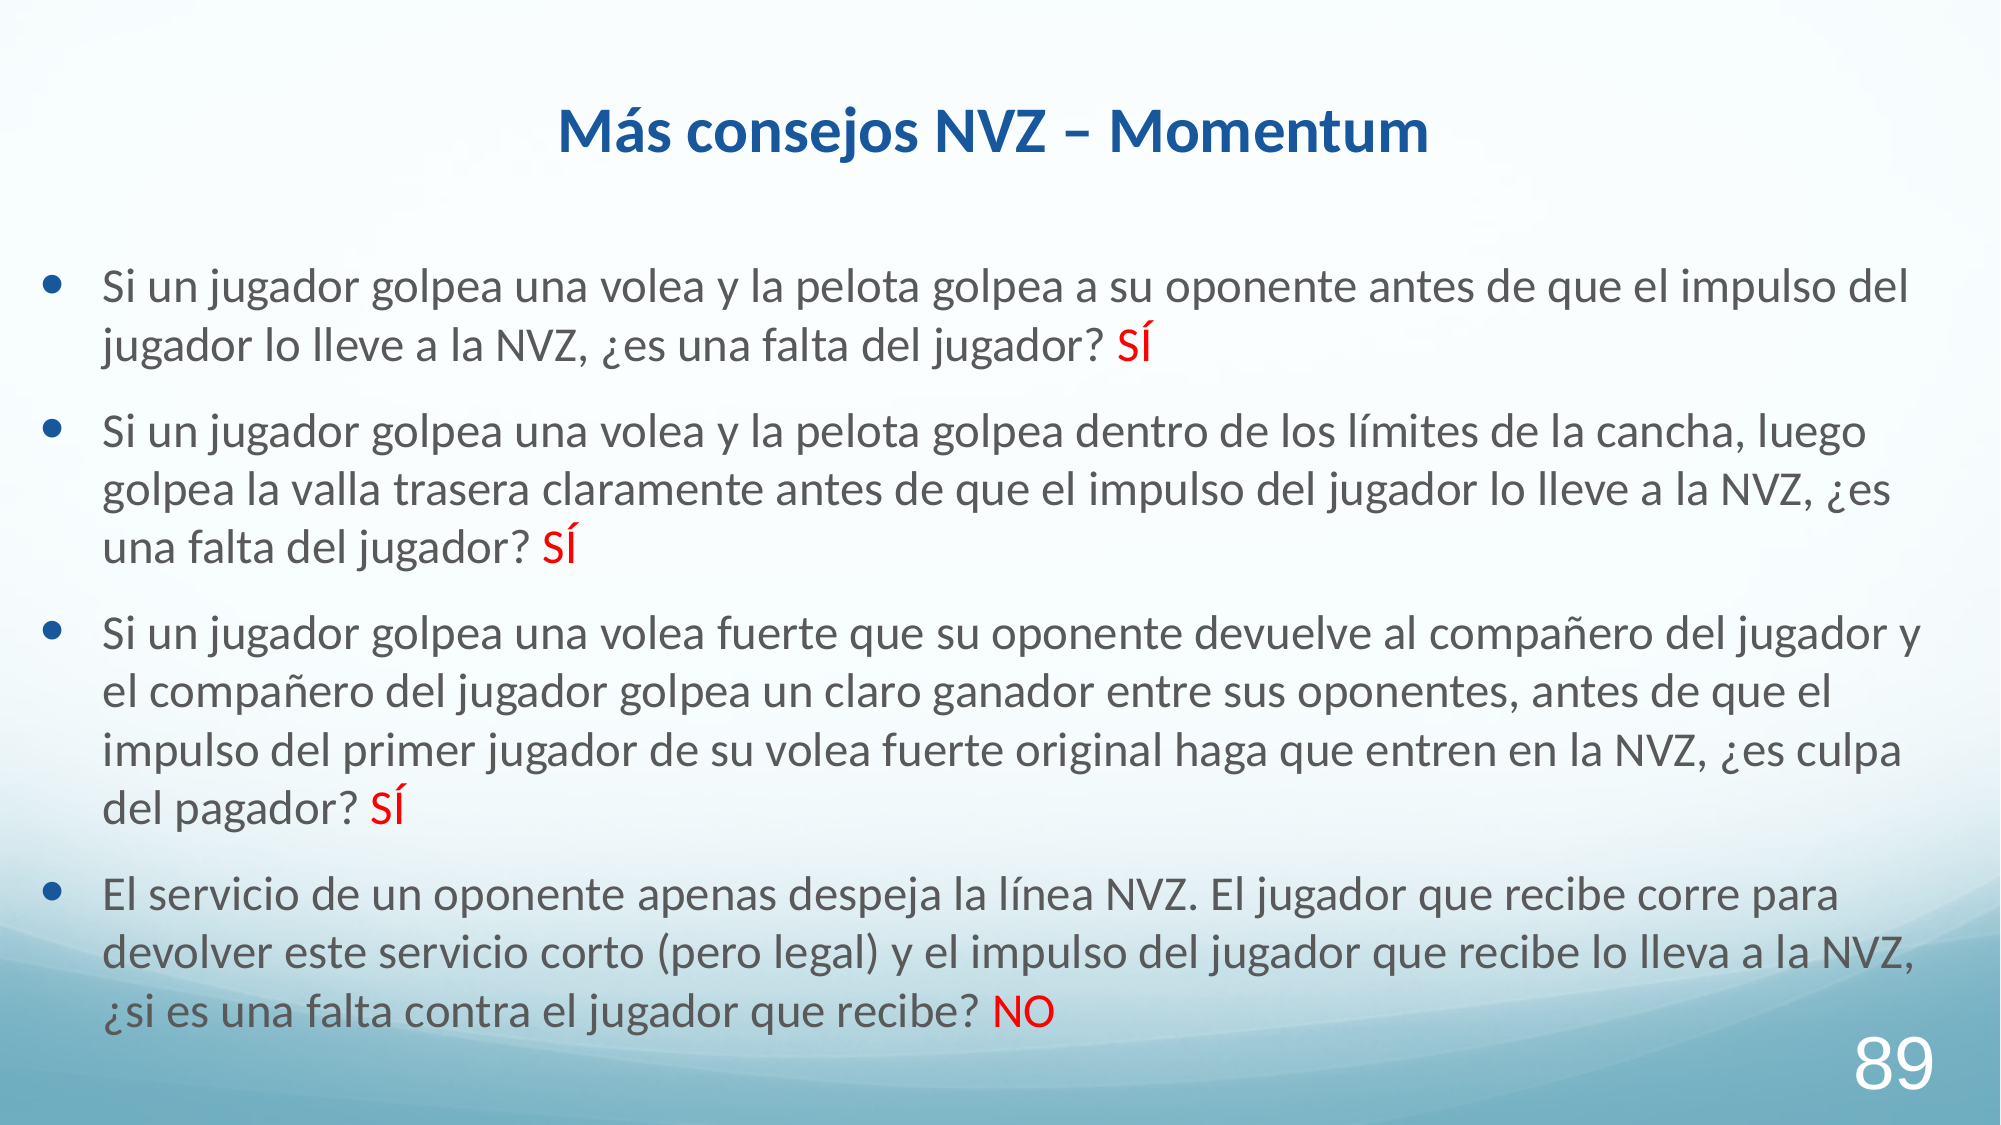

Más consejos NVZ – Momentum

Si un jugador golpea una volea y la pelota golpea a su oponente antes de que el impulso del jugador lo lleve a la NVZ, ¿es una falta del jugador? SÍ
Si un jugador golpea una volea y la pelota golpea dentro de los límites de la cancha, luego golpea la valla trasera claramente antes de que el impulso del jugador lo lleve a la NVZ, ¿es una falta del jugador? SÍ
Si un jugador golpea una volea fuerte que su oponente devuelve al compañero del jugador y el compañero del jugador golpea un claro ganador entre sus oponentes, antes de que el impulso del primer jugador de su volea fuerte original haga que entren en la NVZ, ¿es culpa del pagador? SÍ
El servicio de un oponente apenas despeja la línea NVZ. El jugador que recibe corre para devolver este servicio corto (pero legal) y el impulso del jugador que recibe lo lleva a la NVZ, ¿si es una falta contra el jugador que recibe? NO
89